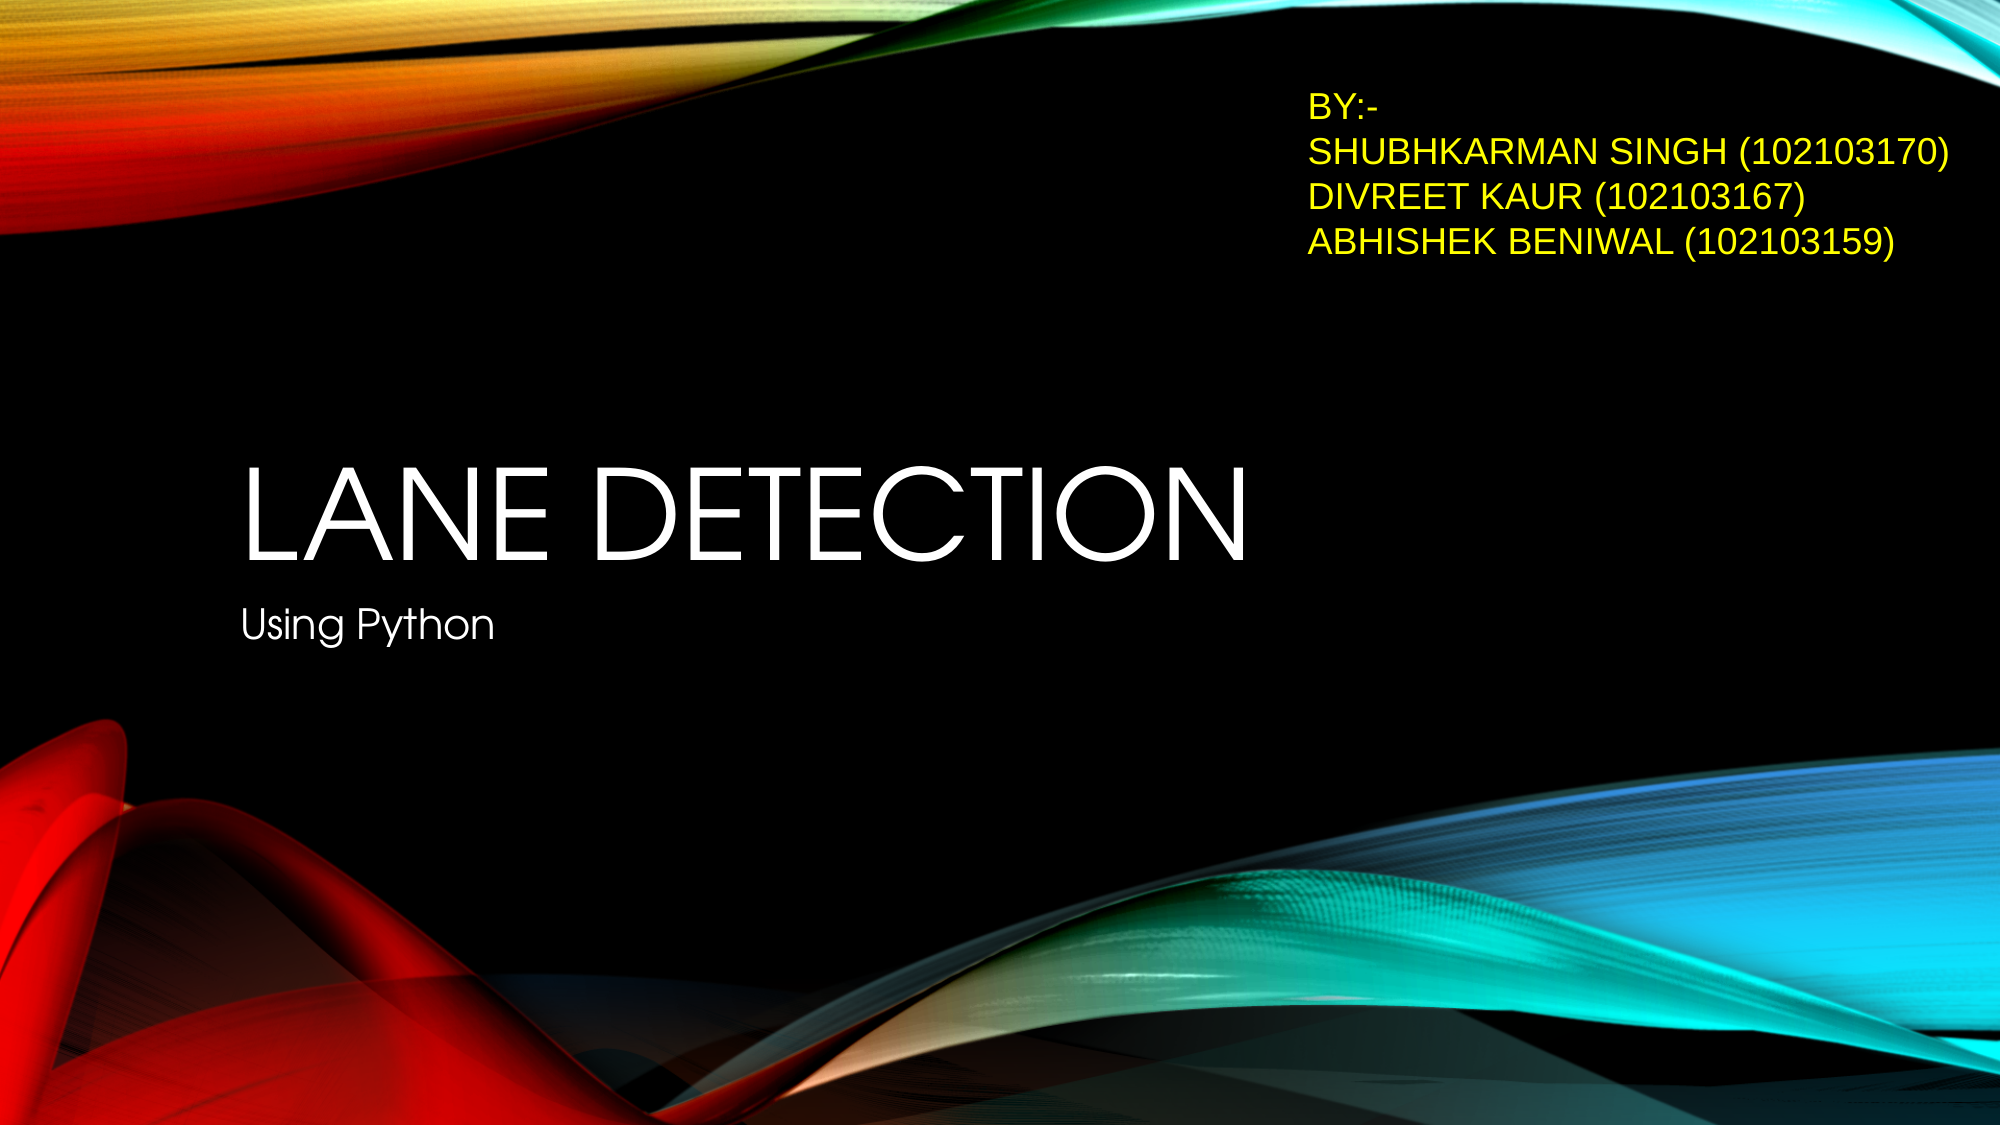

BY:-
SHUBHKARMAN SINGH (102103170)
DIVREET KAUR (102103167)
ABHISHEK BENIWAL (102103159)
# LANE DETECTION
Using Python